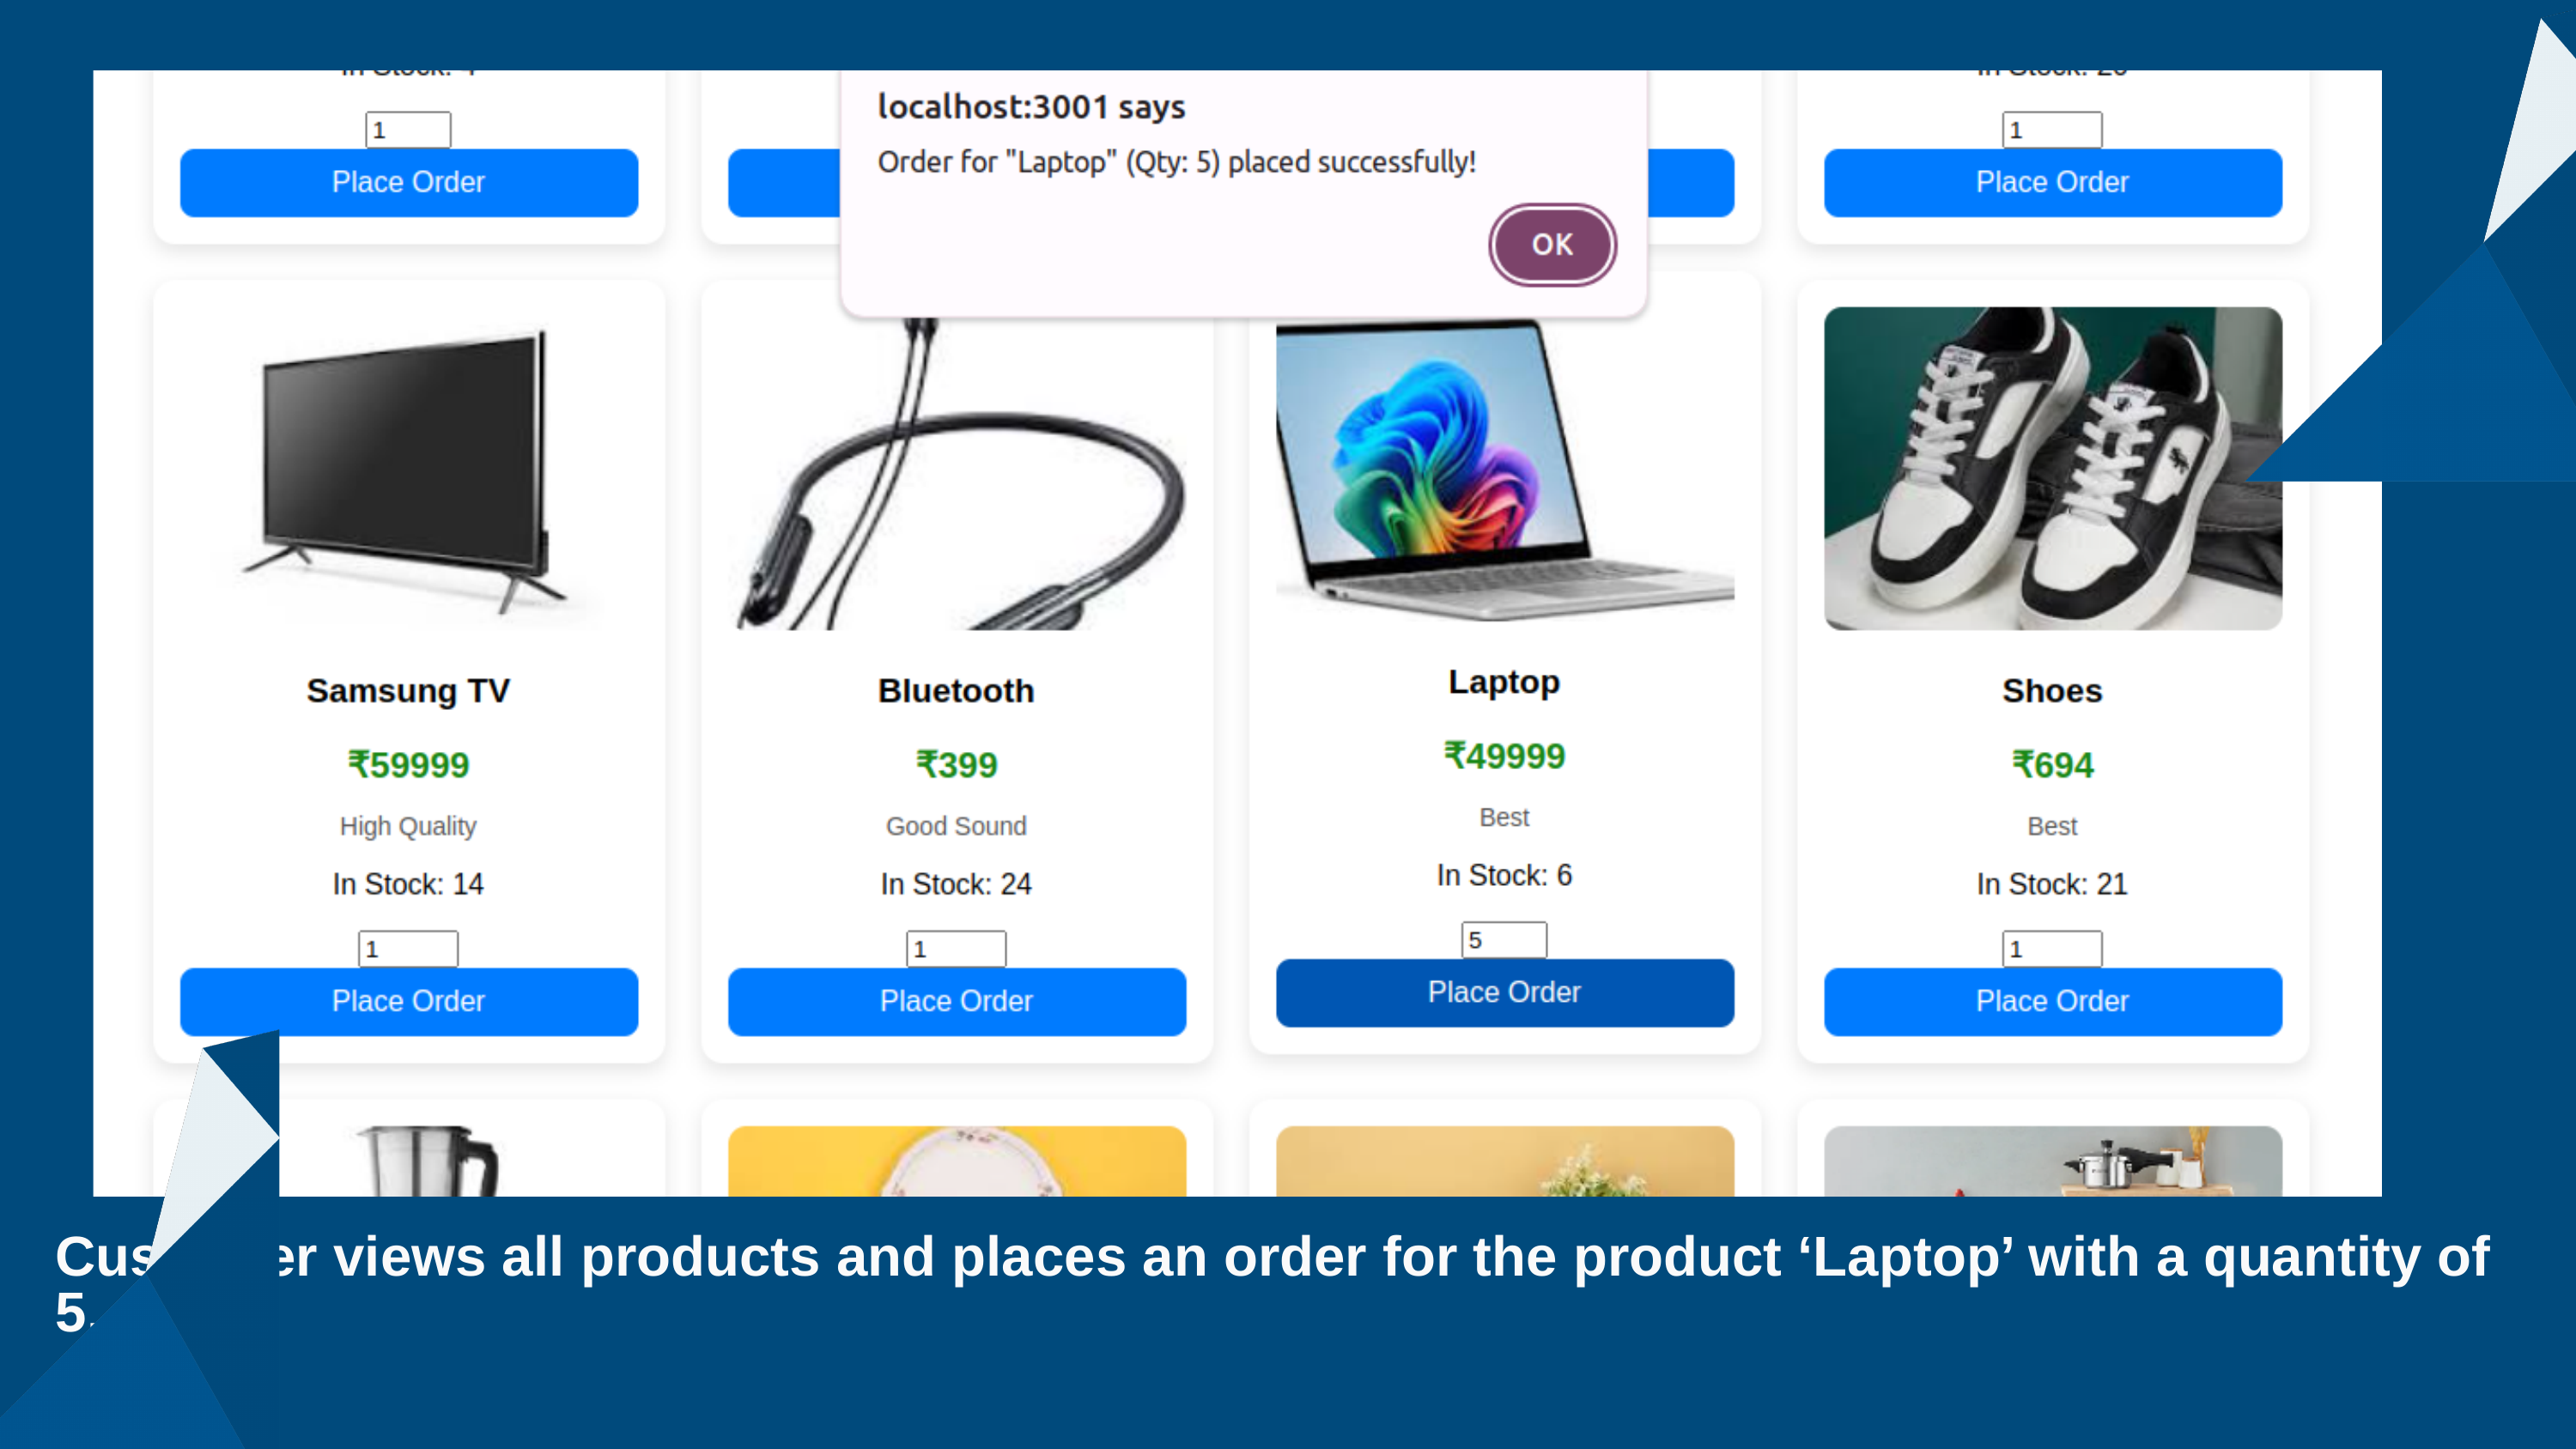

Customer views all products and places an order for the product ‘Laptop’ with a quantity of 5.